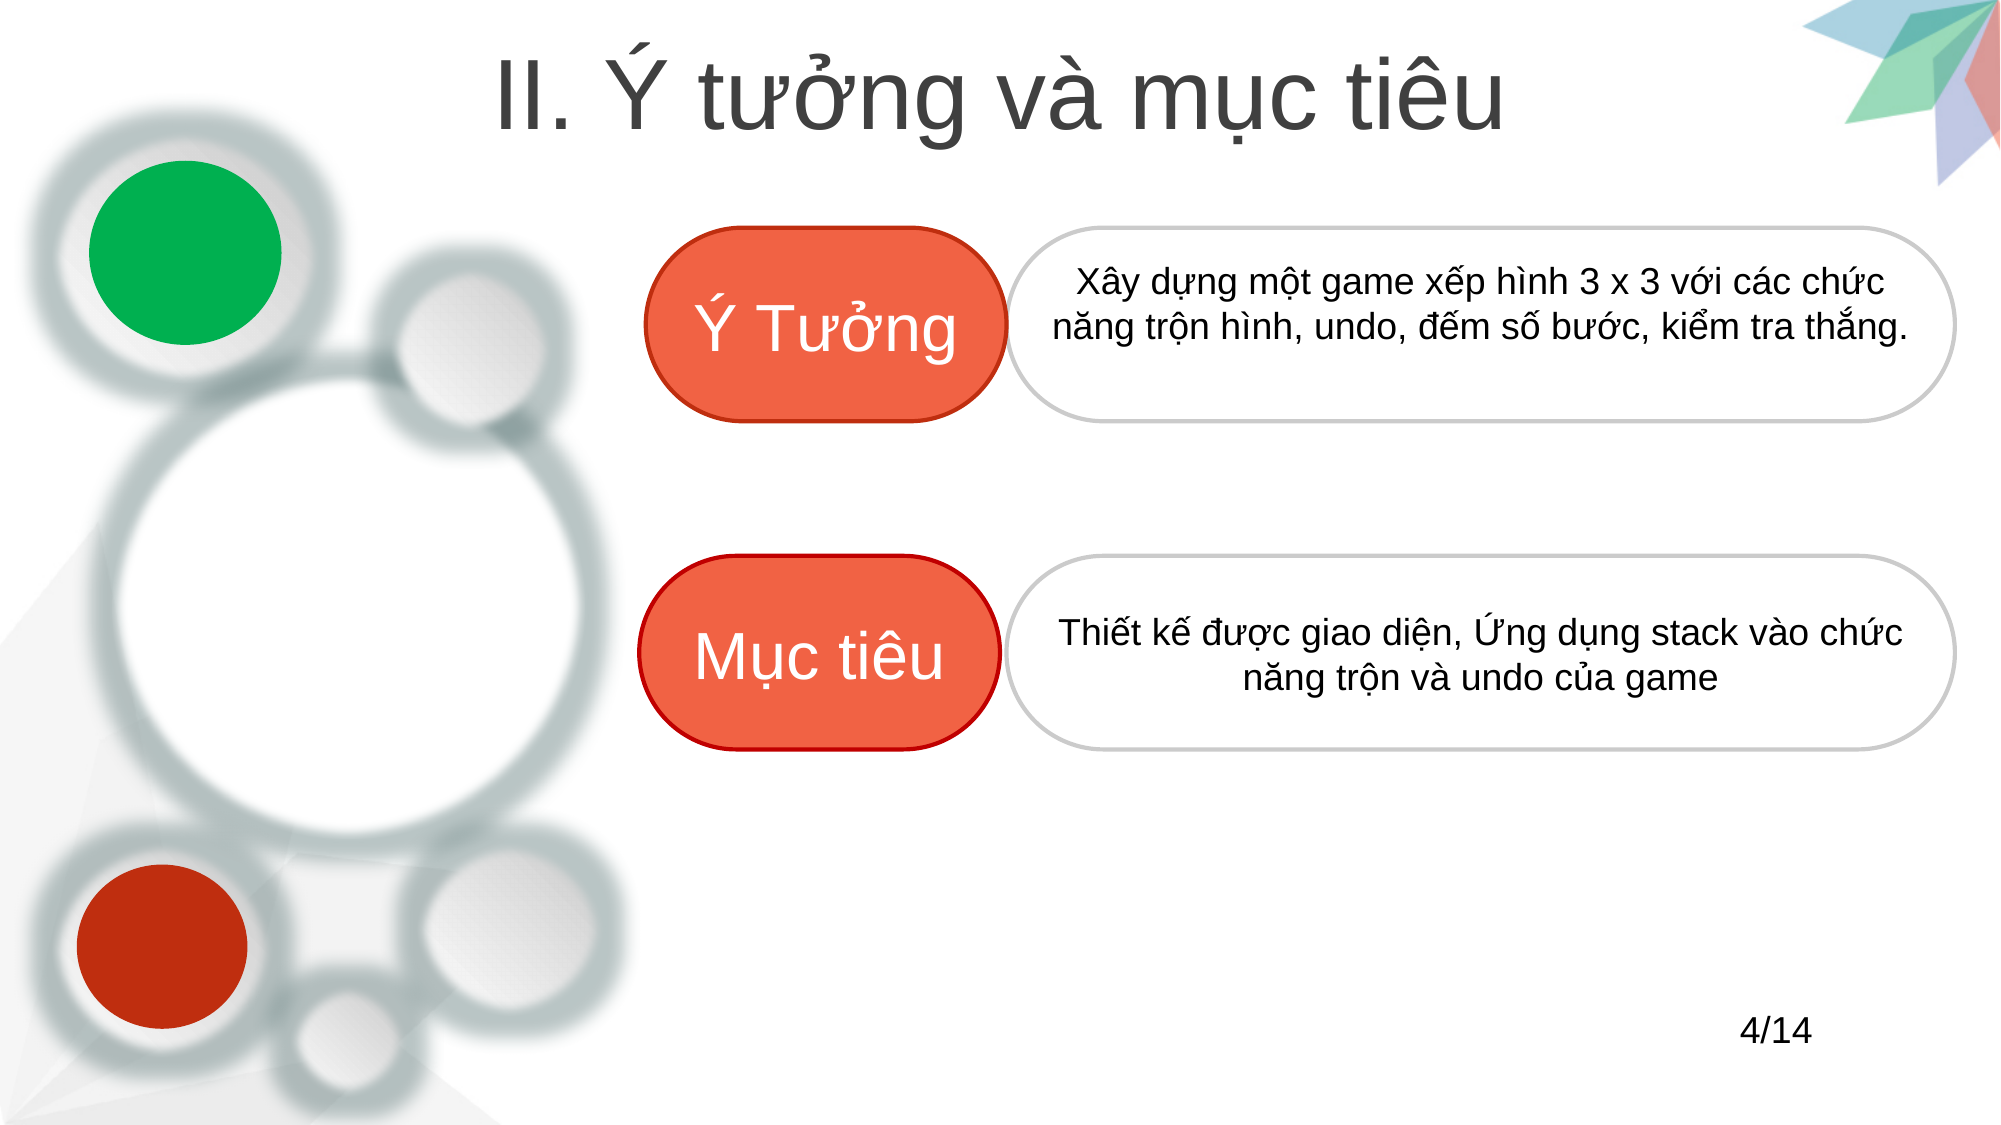

II. Ý tưởng và mục tiêu

Ý Tưởng
Xây dựng một game xếp hình 3 x 3 với các chức năng trộn hình, undo, đếm số bước, kiểm tra thắng.

Mục tiêu
Thiết kế được giao diện, Ứng dụng stack vào chức năng trộn và undo của game

4/14